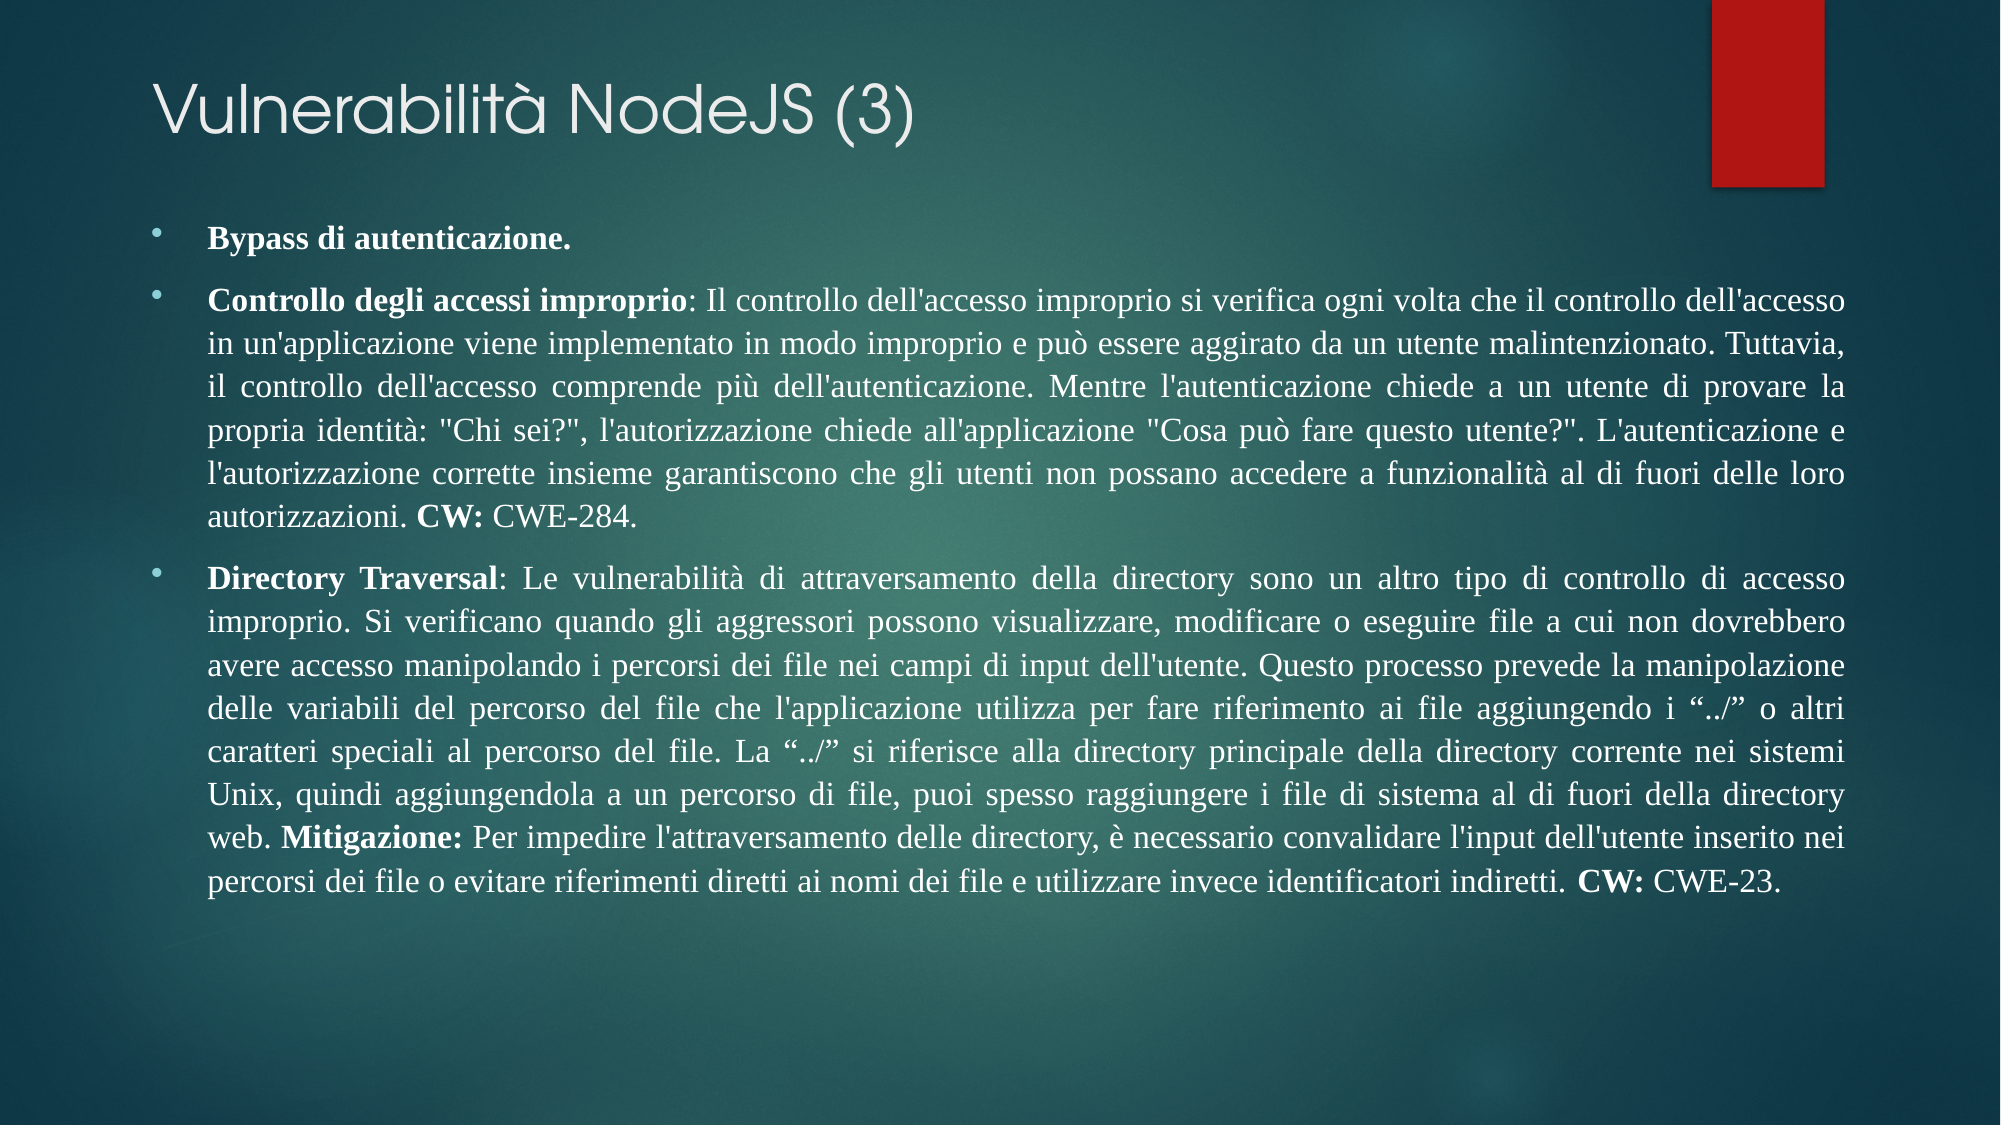

# Vulnerabilità NodeJS (3)
Bypass di autenticazione.
Controllo degli accessi improprio: Il controllo dell'accesso improprio si verifica ogni volta che il controllo dell'accesso in un'applicazione viene implementato in modo improprio e può essere aggirato da un utente malintenzionato. Tuttavia, il controllo dell'accesso comprende più dell'autenticazione. Mentre l'autenticazione chiede a un utente di provare la propria identità: "Chi sei?", l'autorizzazione chiede all'applicazione "Cosa può fare questo utente?". L'autenticazione e l'autorizzazione corrette insieme garantiscono che gli utenti non possano accedere a funzionalità al di fuori delle loro autorizzazioni. CW: CWE-284.
Directory Traversal: Le vulnerabilità di attraversamento della directory sono un altro tipo di controllo di accesso improprio. Si verificano quando gli aggressori possono visualizzare, modificare o eseguire file a cui non dovrebbero avere accesso manipolando i percorsi dei file nei campi di input dell'utente. Questo processo prevede la manipolazione delle variabili del percorso del file che l'applicazione utilizza per fare riferimento ai file aggiungendo i “../” o altri caratteri speciali al percorso del file. La “../” si riferisce alla directory principale della directory corrente nei sistemi Unix, quindi aggiungendola a un percorso di file, puoi spesso raggiungere i file di sistema al di fuori della directory web. Mitigazione: Per impedire l'attraversamento delle directory, è necessario convalidare l'input dell'utente inserito nei percorsi dei file o evitare riferimenti diretti ai nomi dei file e utilizzare invece identificatori indiretti. CW: CWE-23.